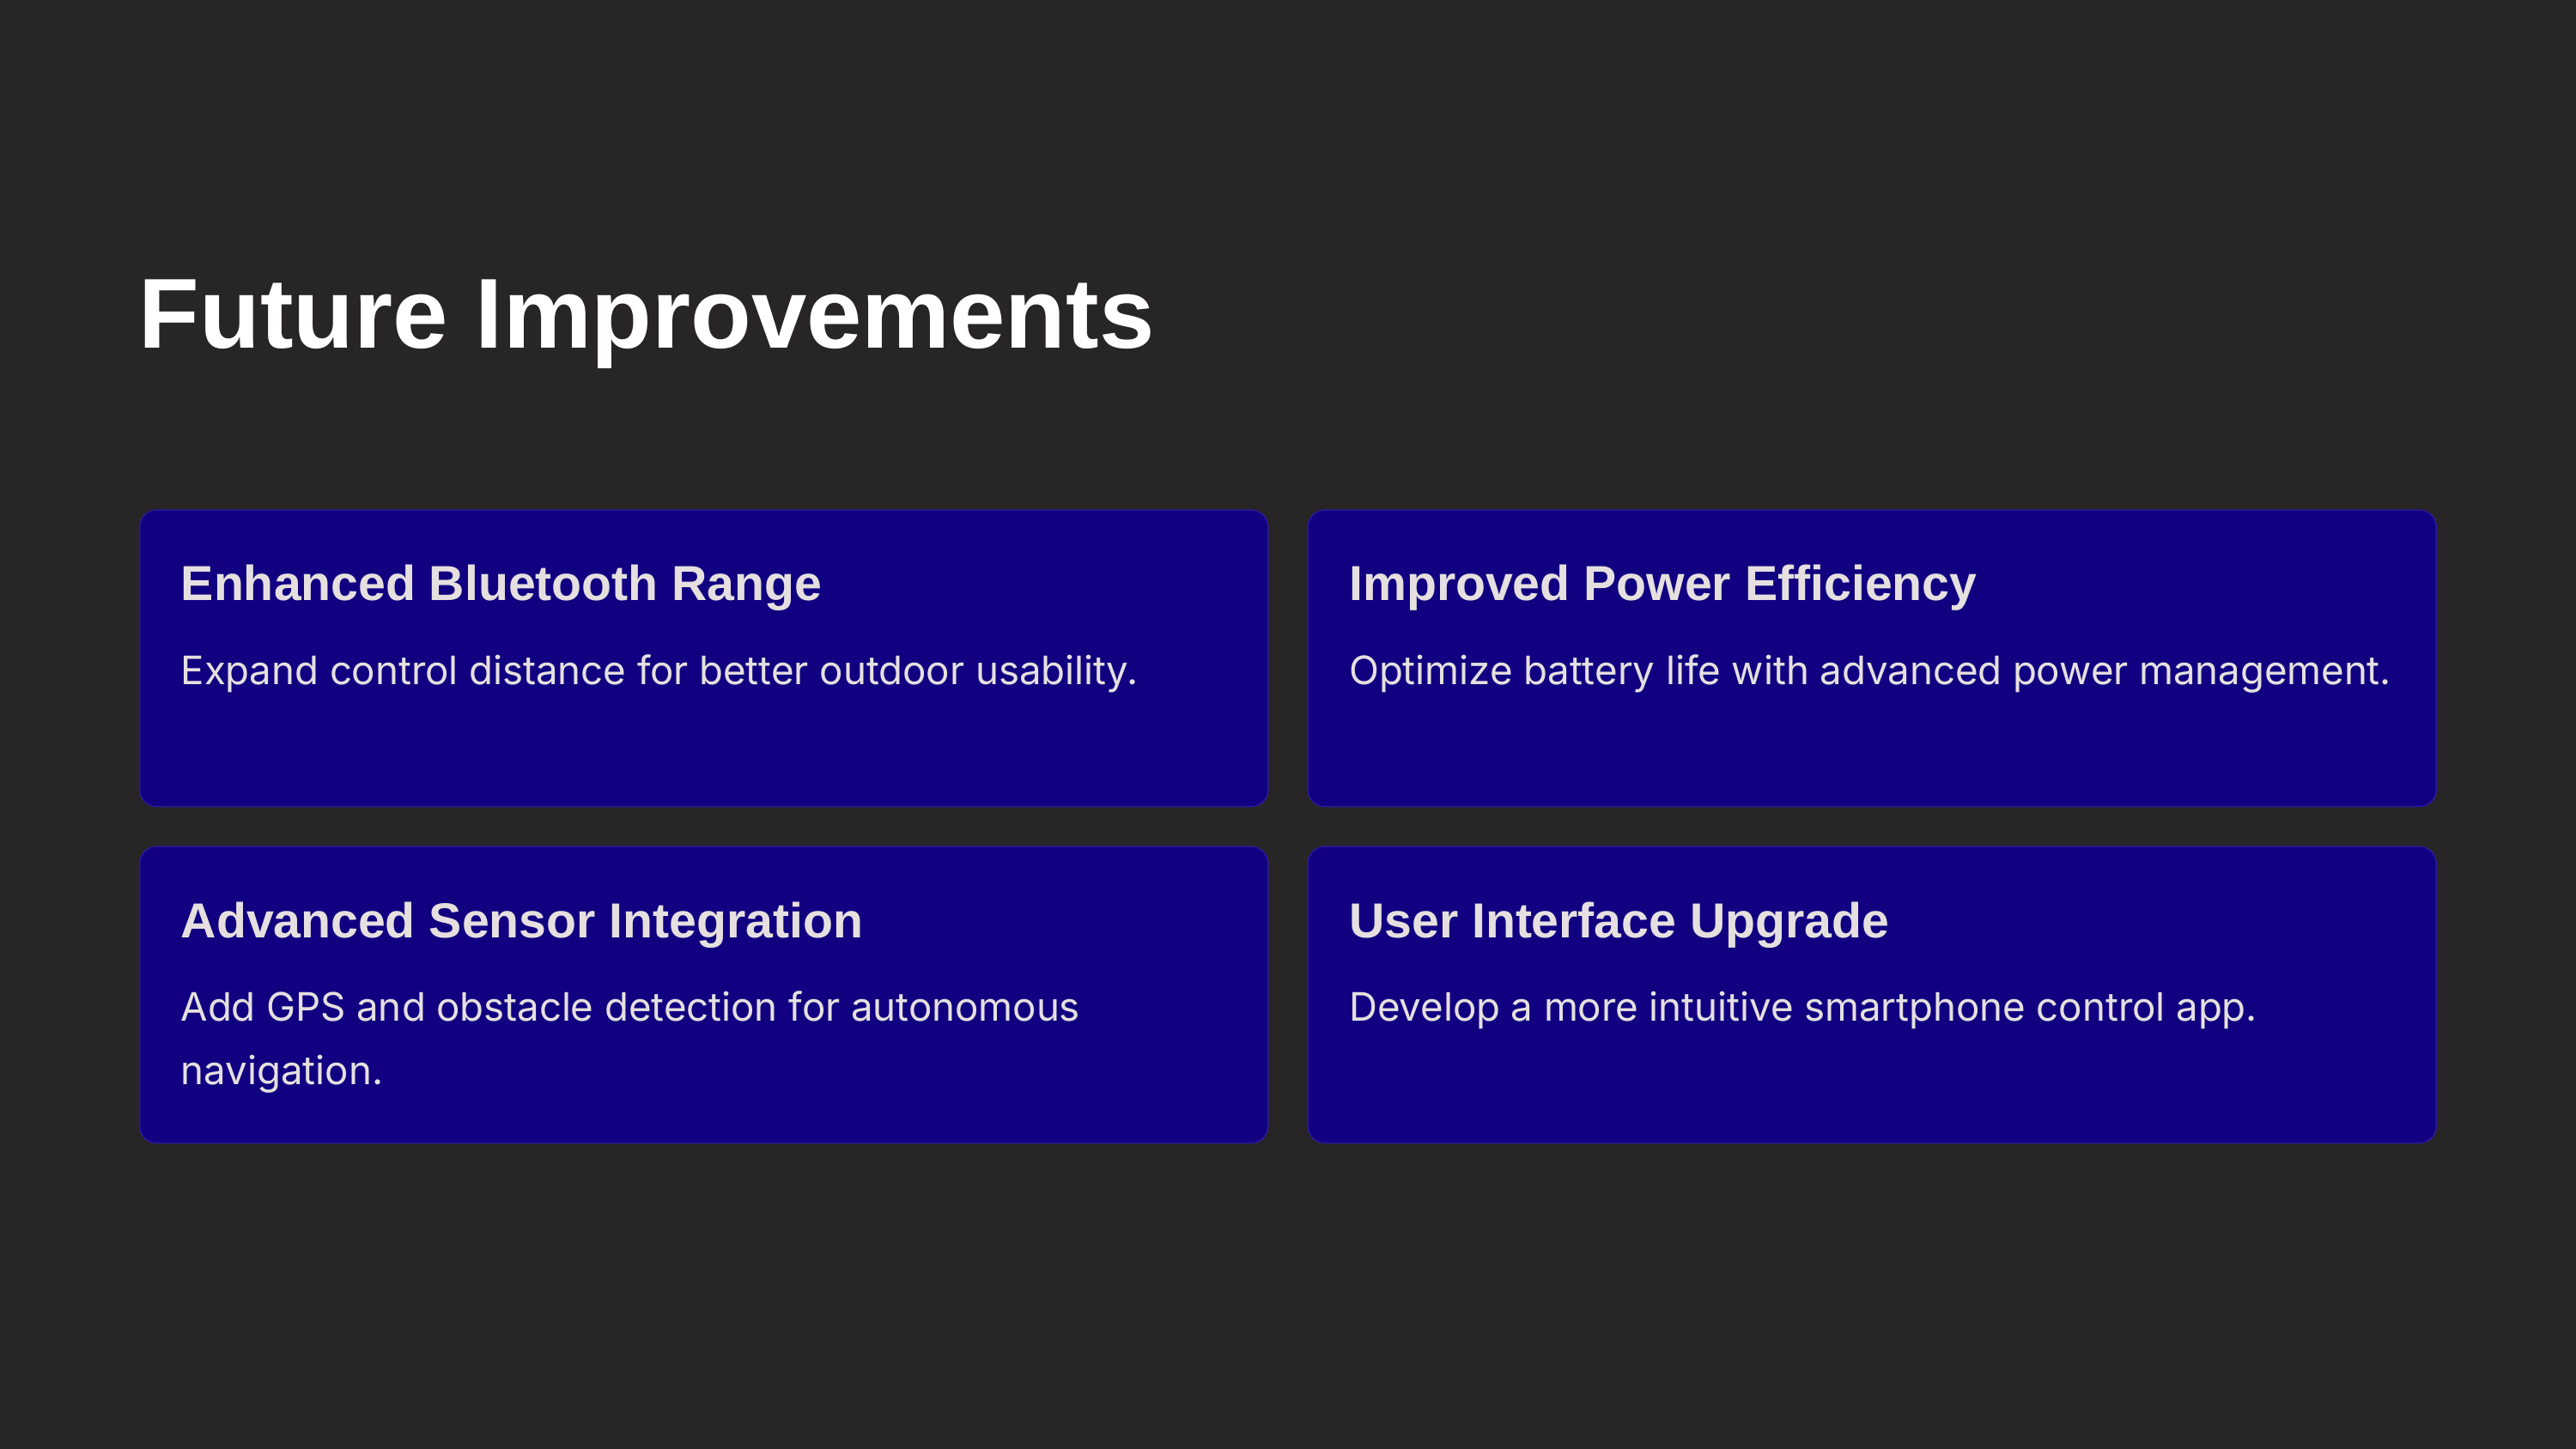

Future Improvements

Enhanced Bluetooth Range

Improved Power Efficiency

Expand control distance for better outdoor usability.

Optimize battery life with advanced power management.

Advanced Sensor Integration

User Interface Upgrade

Add GPS and obstacle detection for autonomous navigation.

Develop a more intuitive smartphone control app.